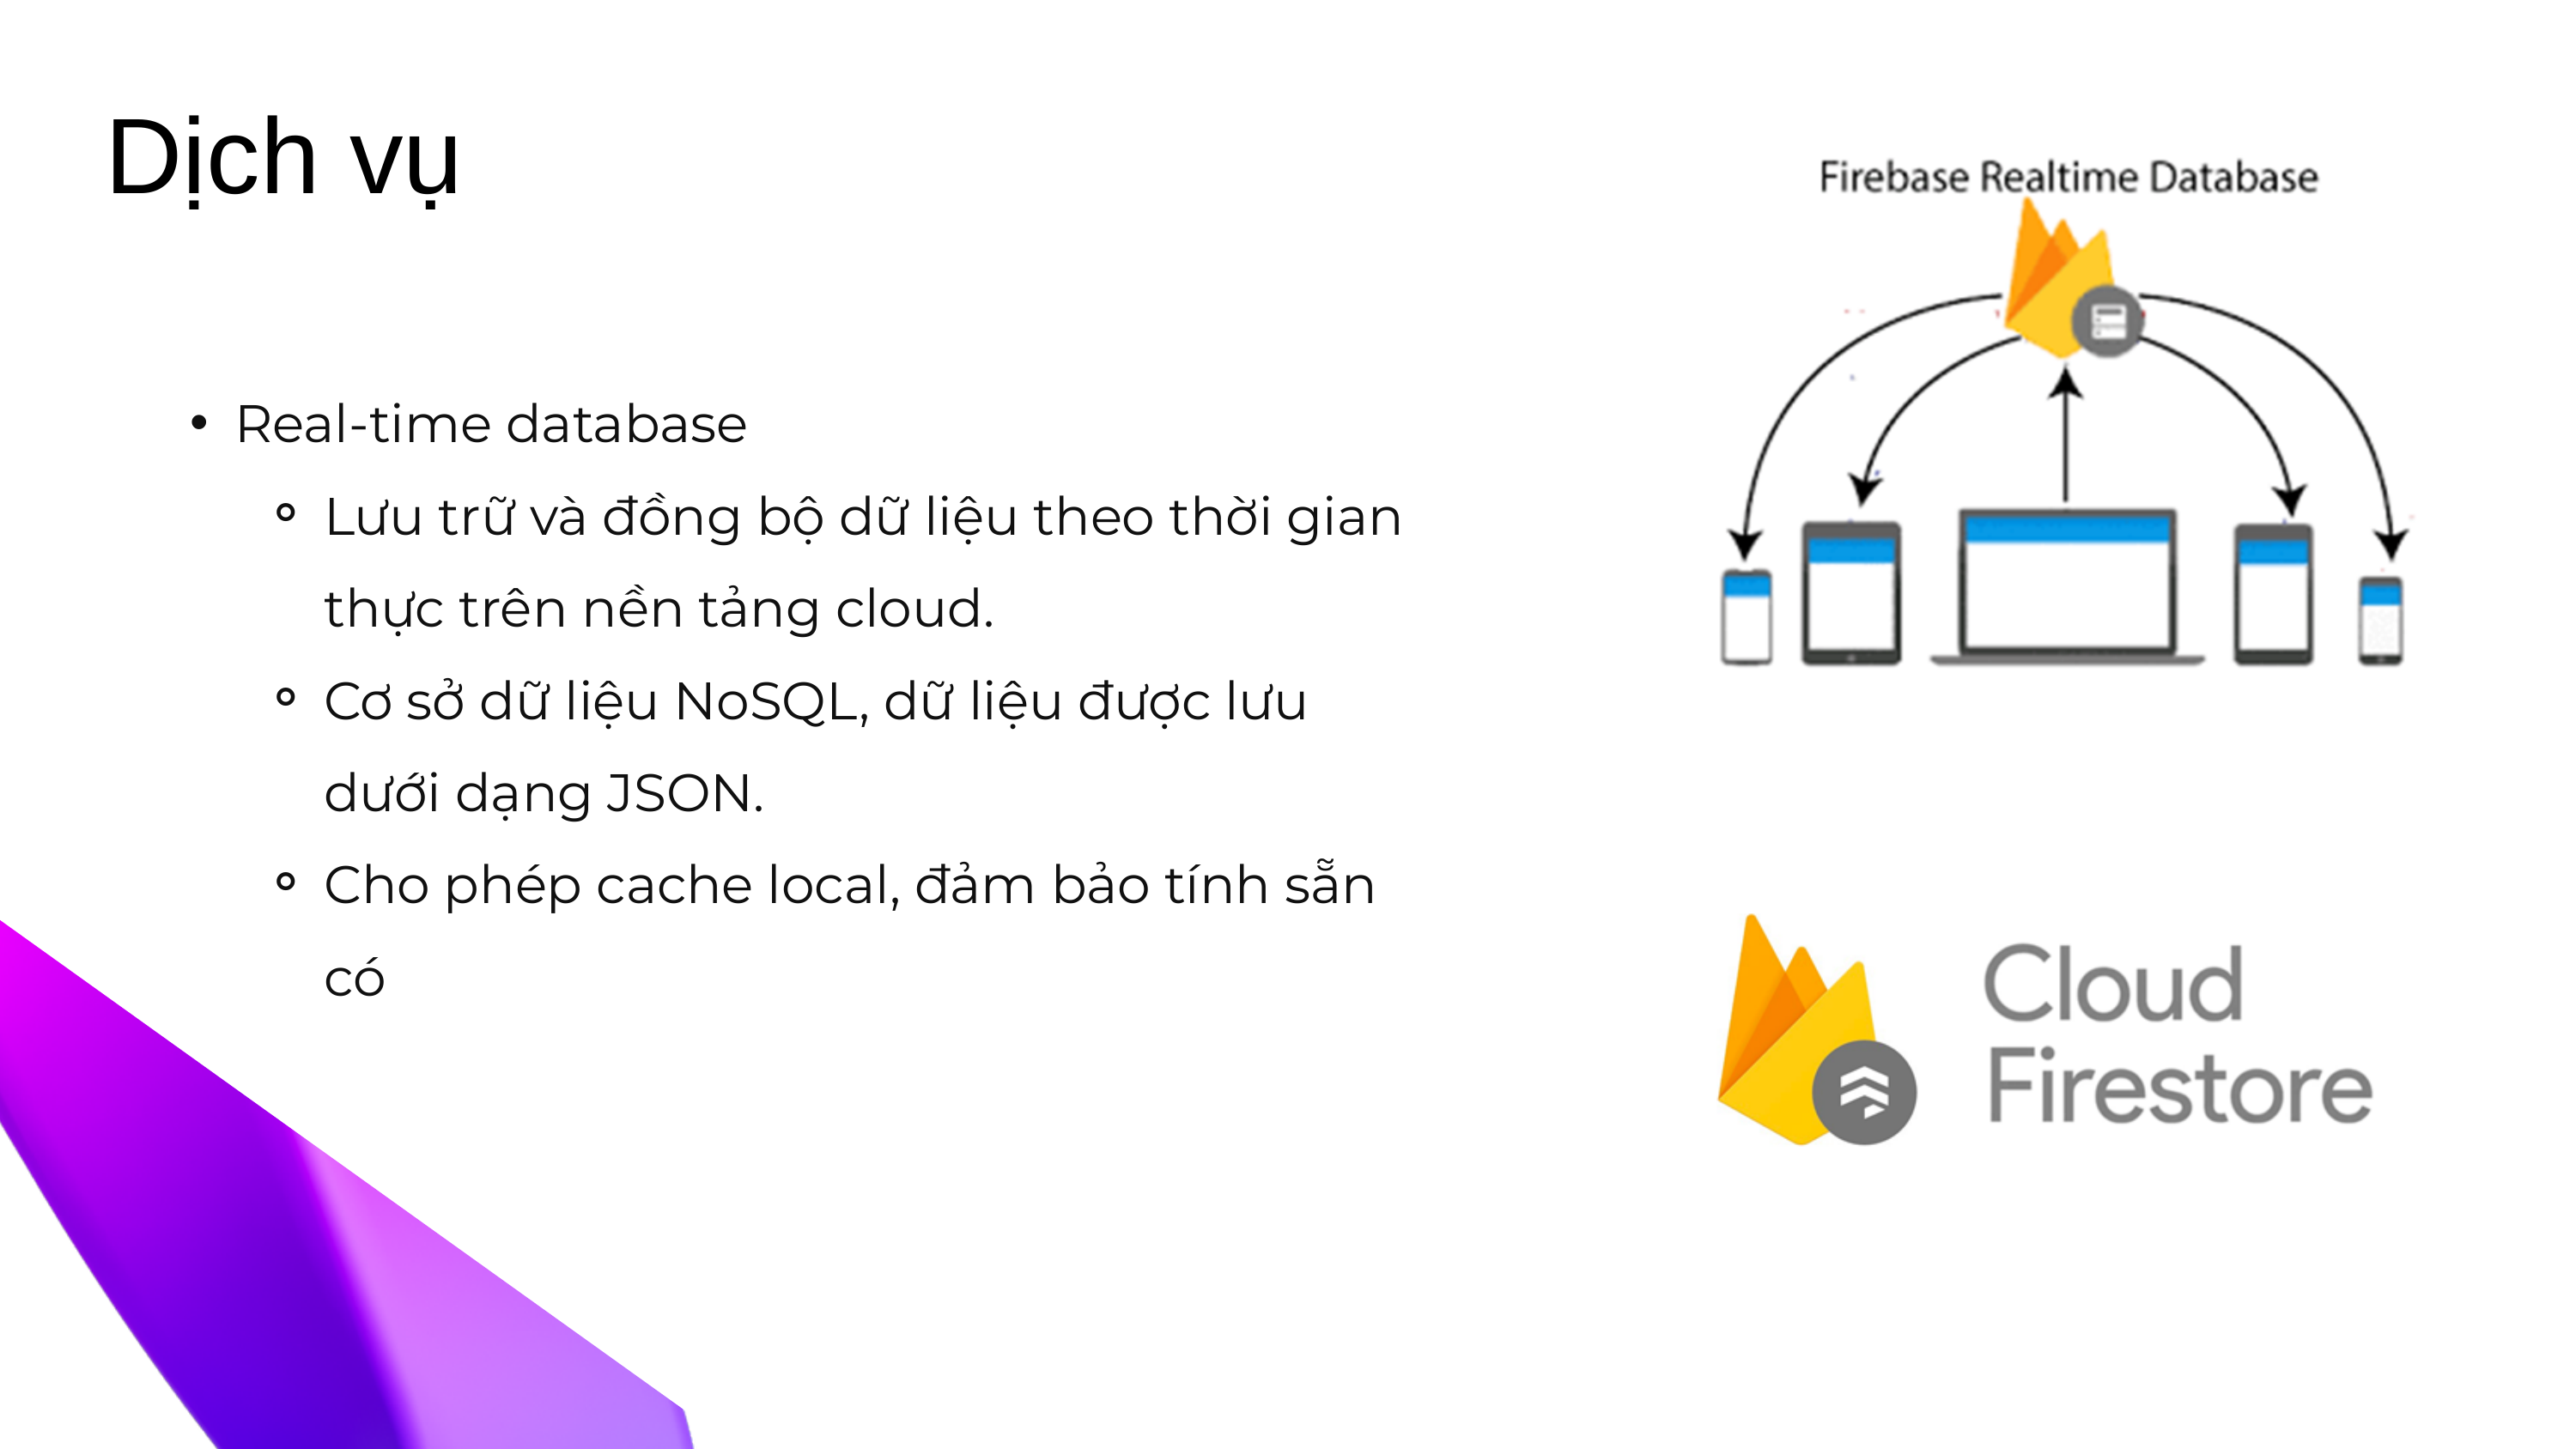

Dịch vụ

Real-time database
Lưu trữ và đồng bộ dữ liệu theo thời gian thực trên nền tảng cloud.
Cơ sở dữ liệu NoSQL, dữ liệu được lưu dưới dạng JSON.
Cho phép cache local, đảm bảo tính sẵn có